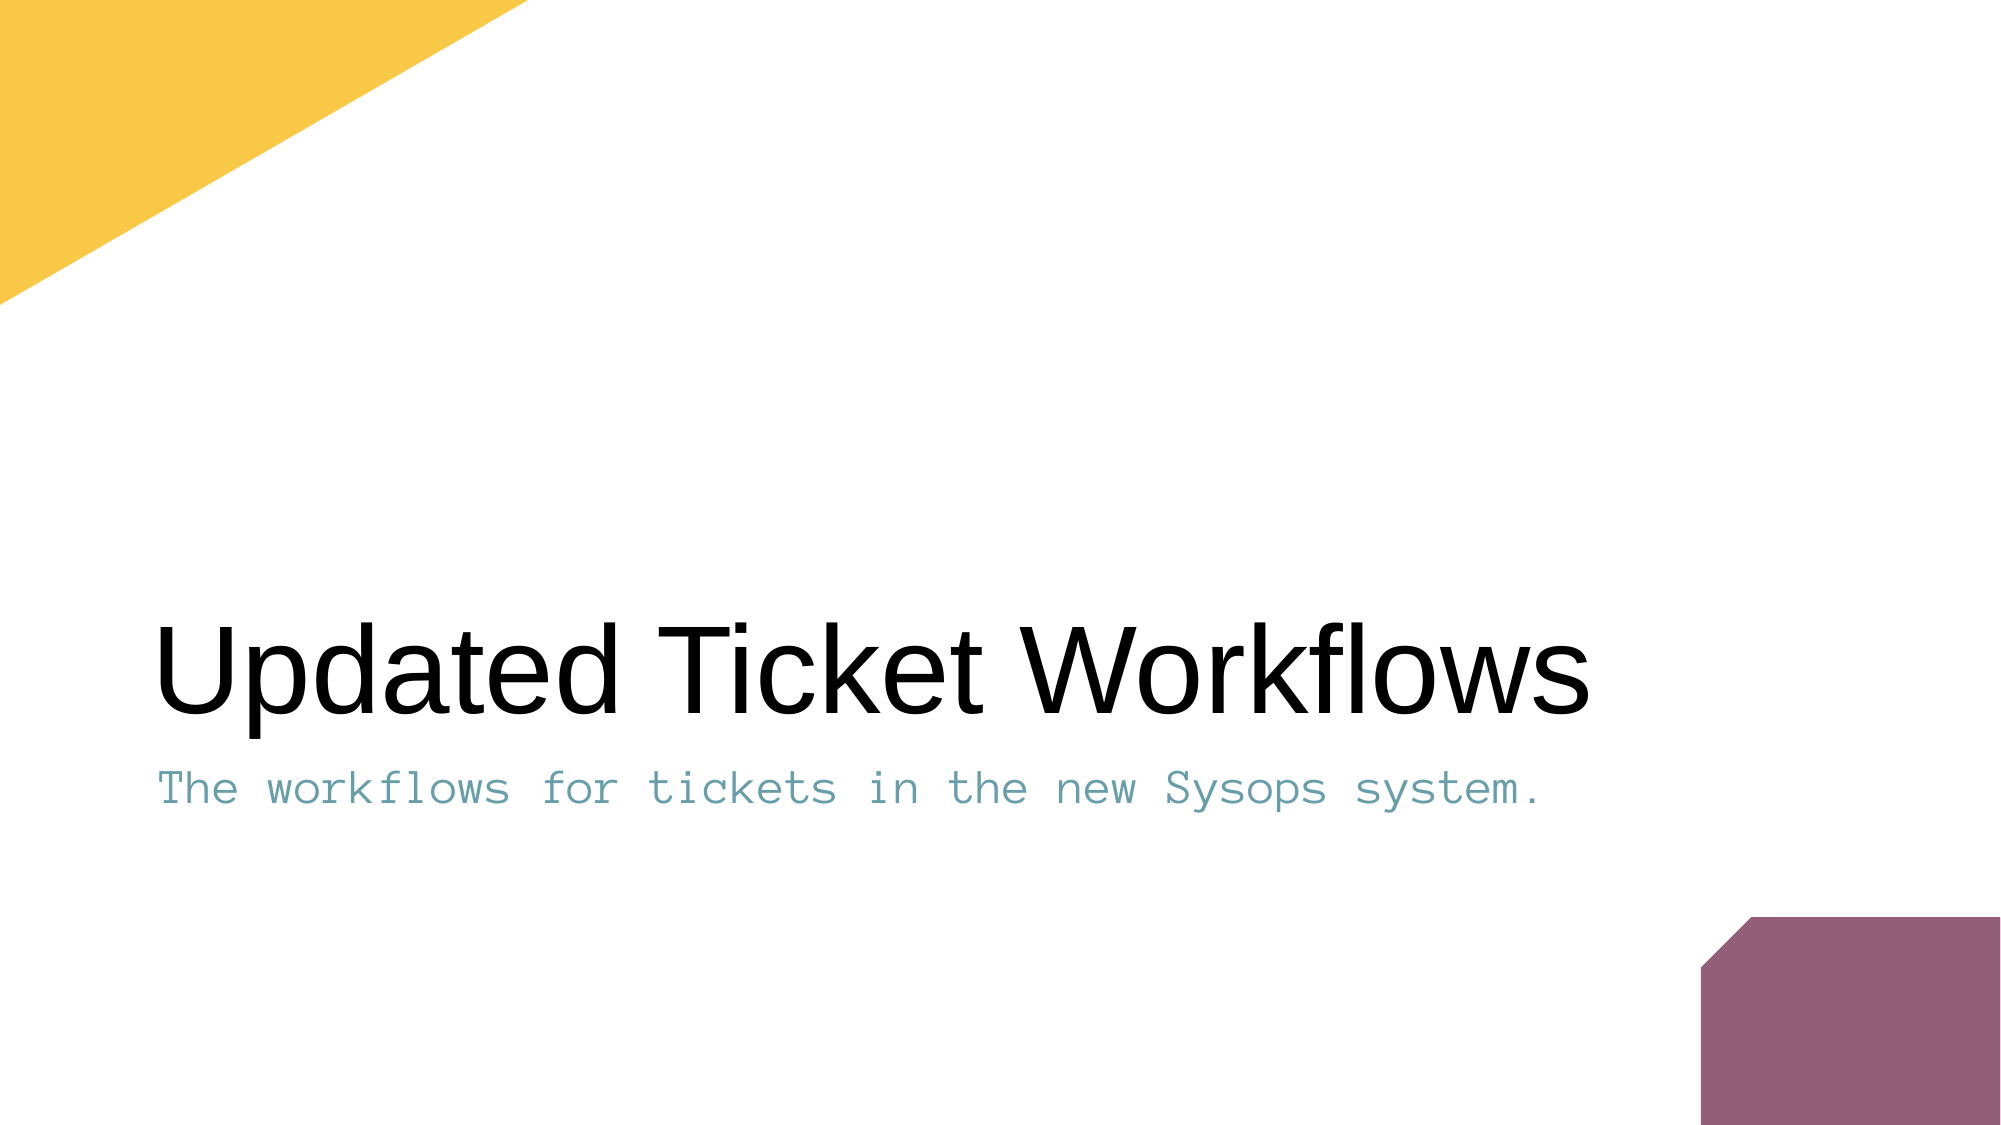

# Updated Ticket Workflows
The workflows for tickets in the new Sysops system.